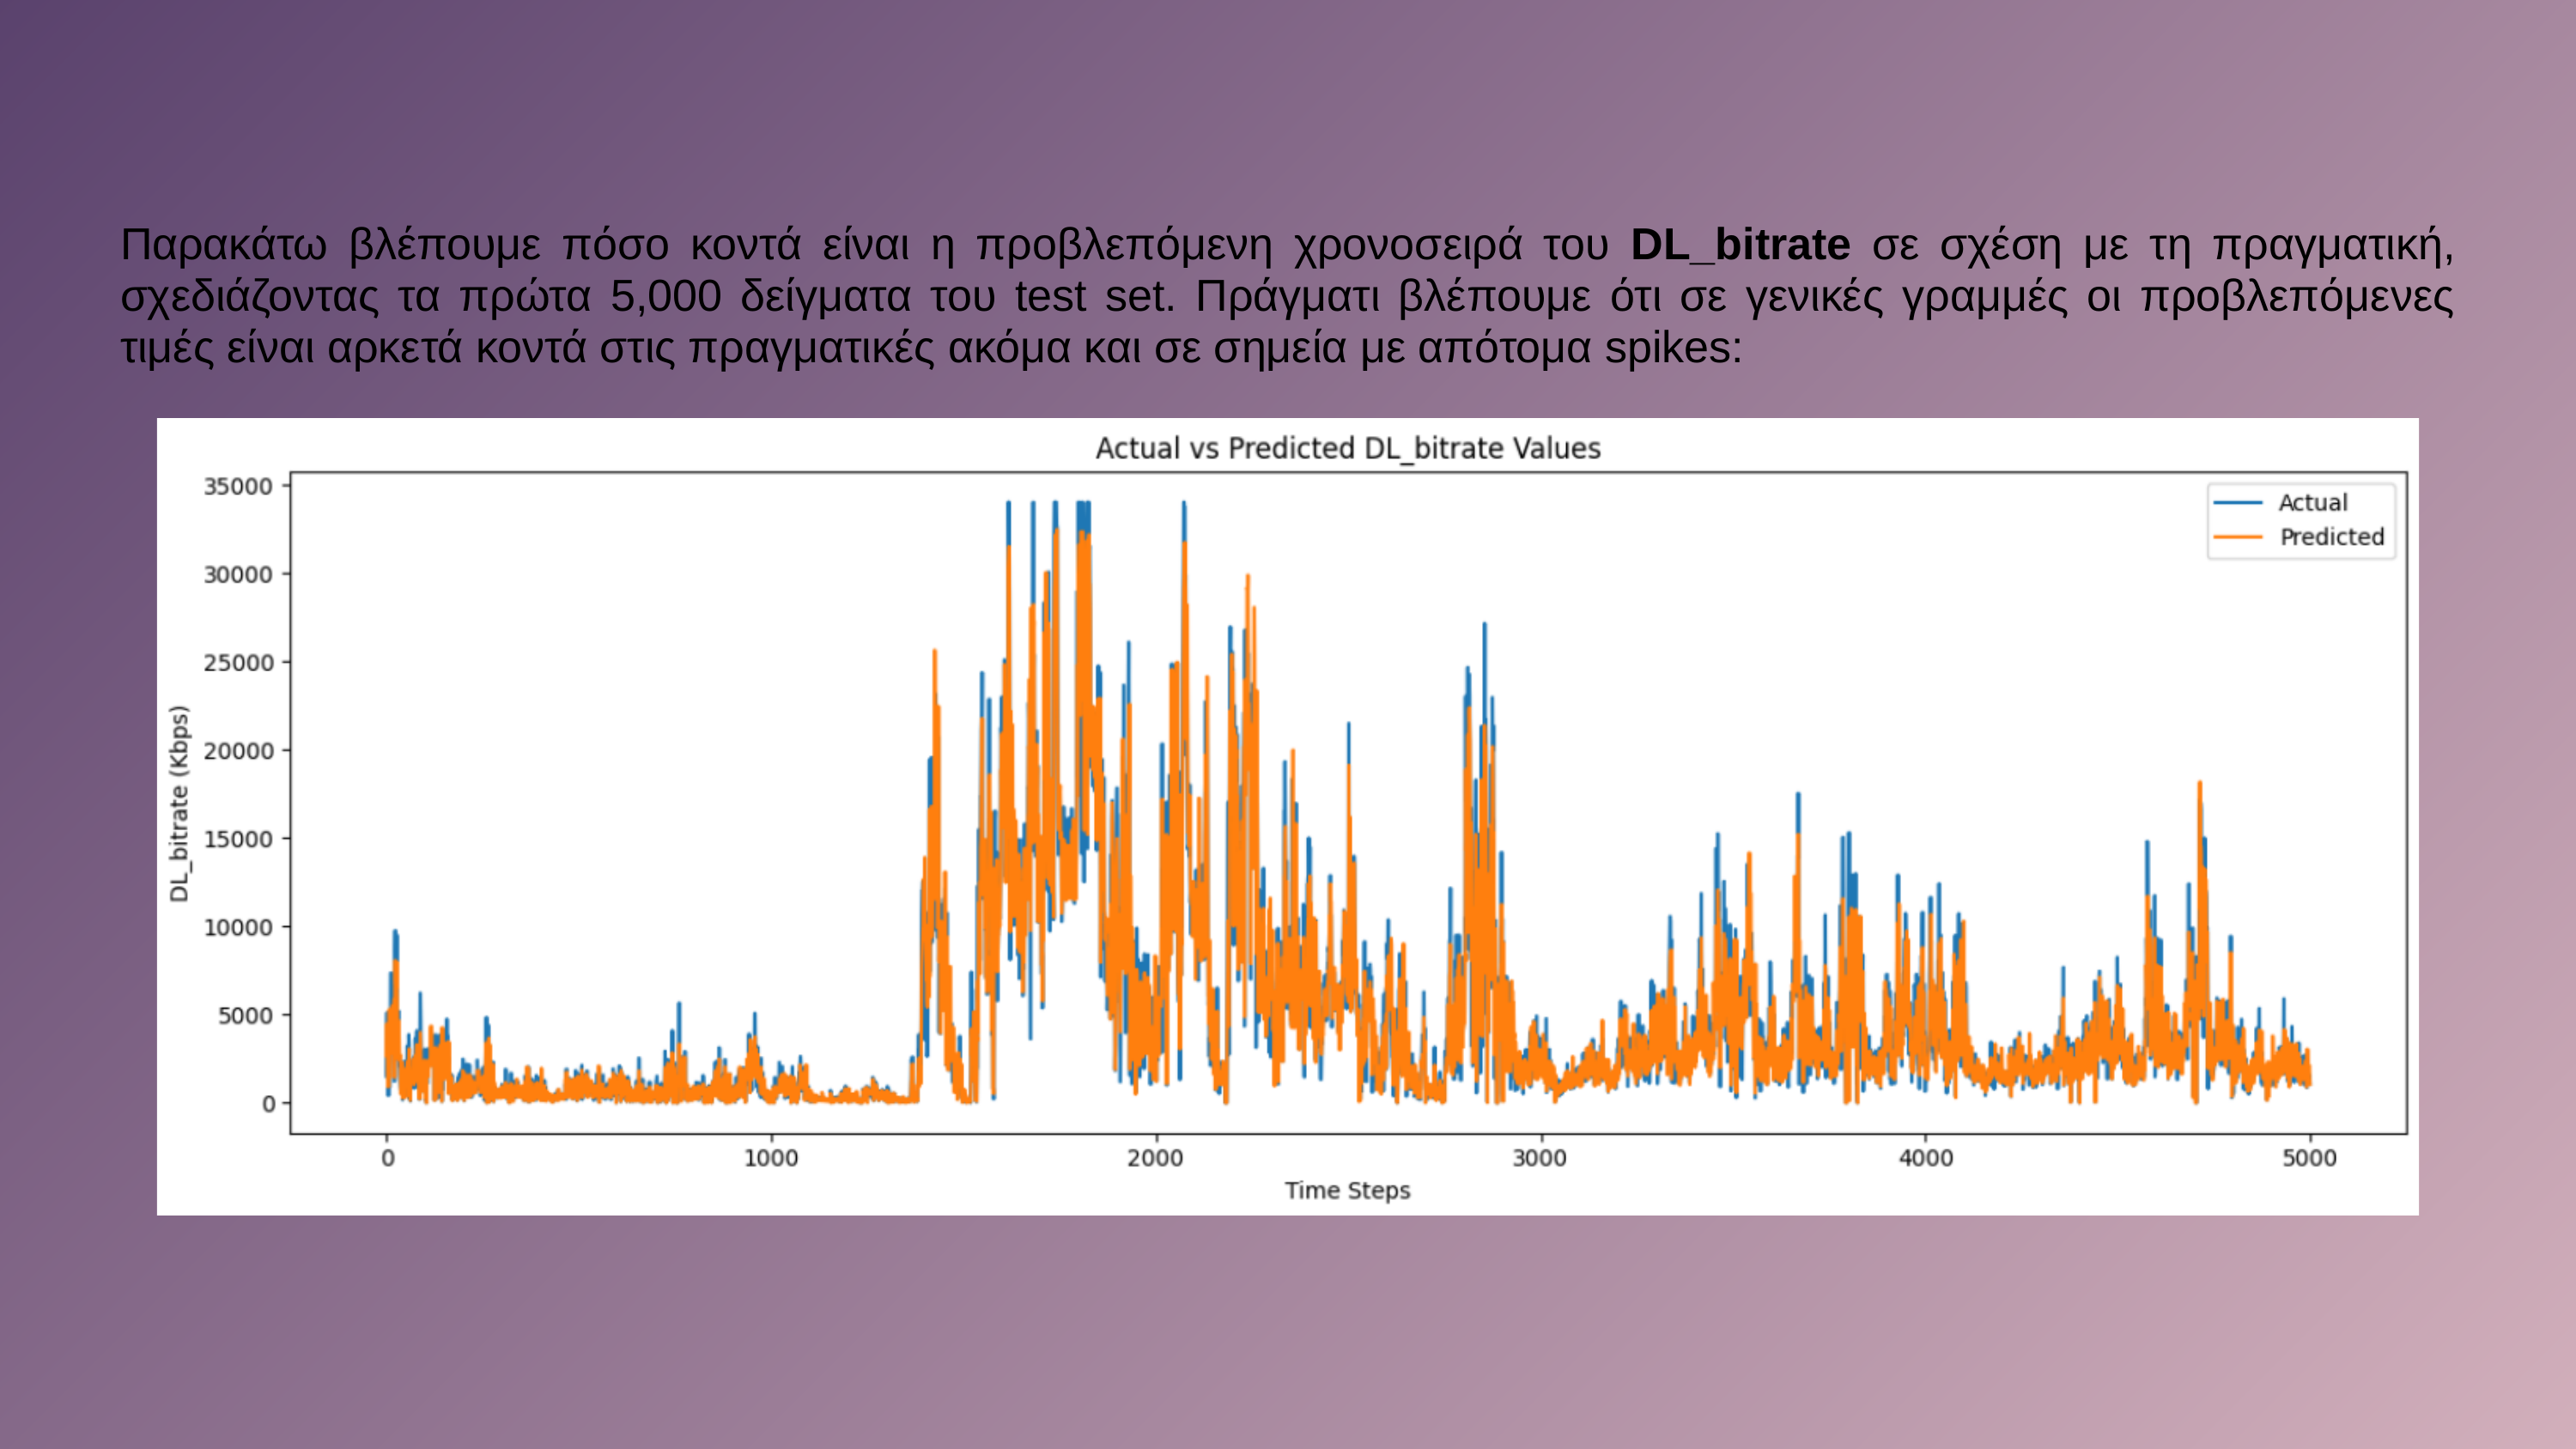

Παρακάτω βλέπουμε πόσο κοντά είναι η προβλεπόμενη χρονοσειρά του DL_bitrate σε σχέση με τη πραγματική, σχεδιάζοντας τα πρώτα 5,000 δείγματα του test set. Πράγματι βλέπουμε ότι σε γενικές γραμμές οι προβλεπόμενες τιμές είναι αρκετά κοντά στις πραγματικές ακόμα και σε σημεία με απότομα spikes: